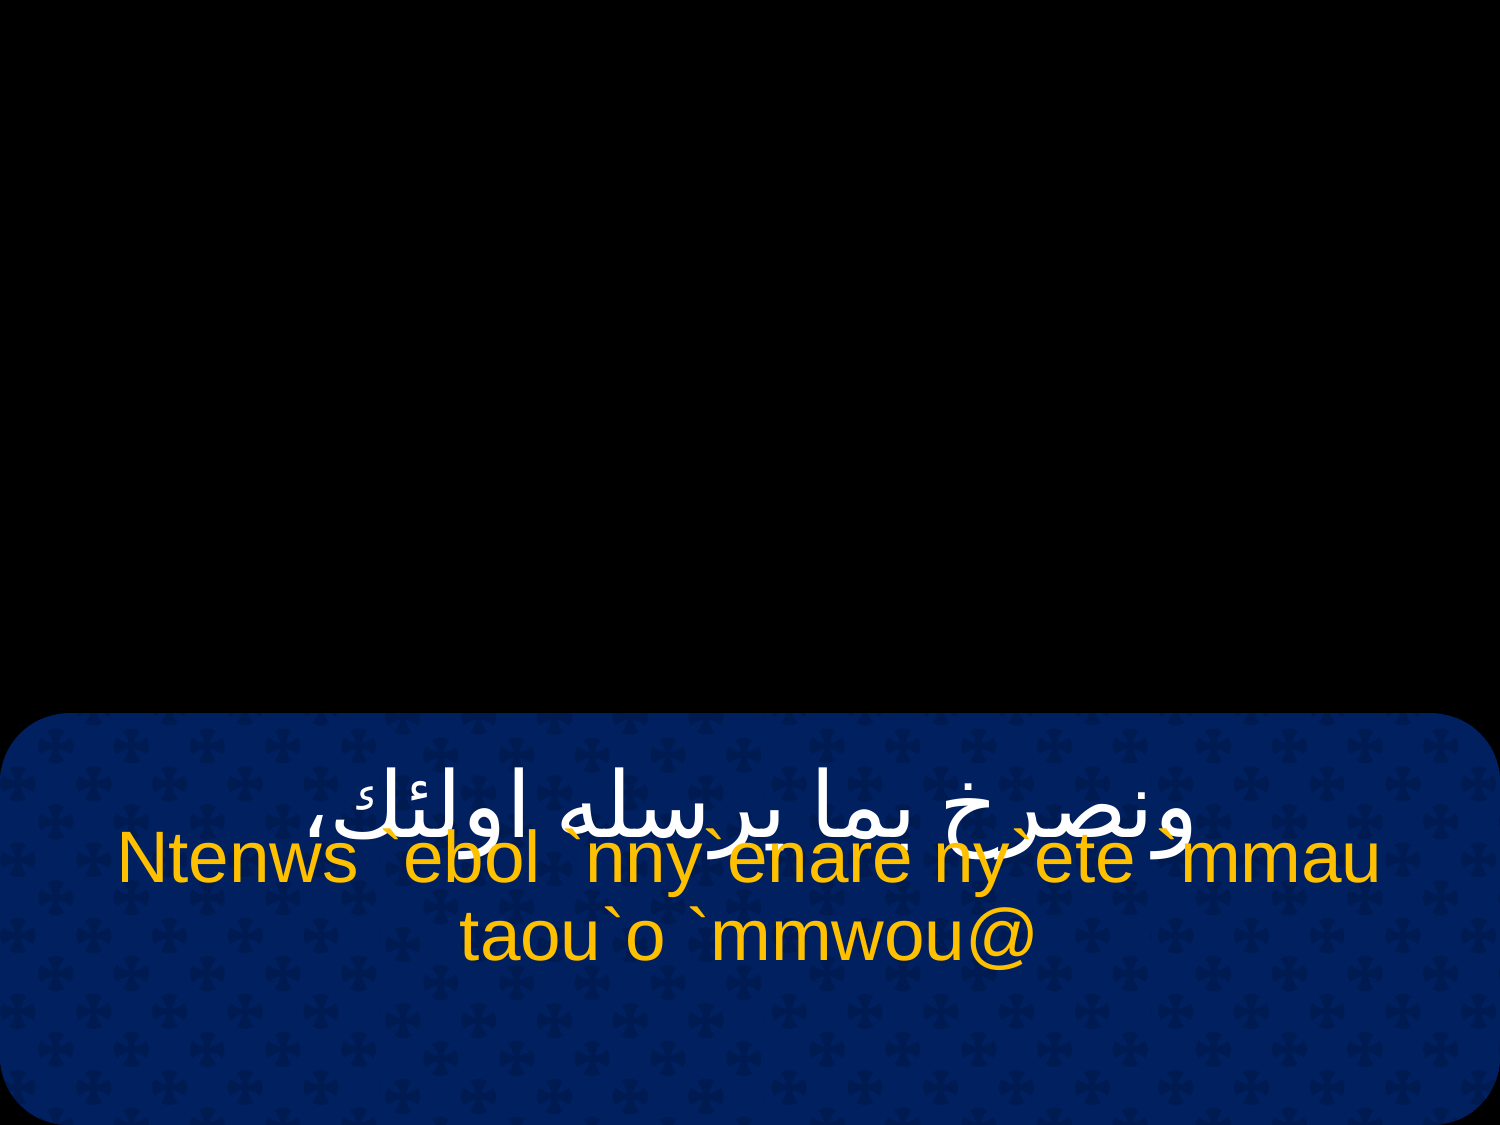

# ونصرخ بما يرسله اولئك،
Ntenws `ebol `nny`enare ny`ete `mmau taou`o `mmwou@